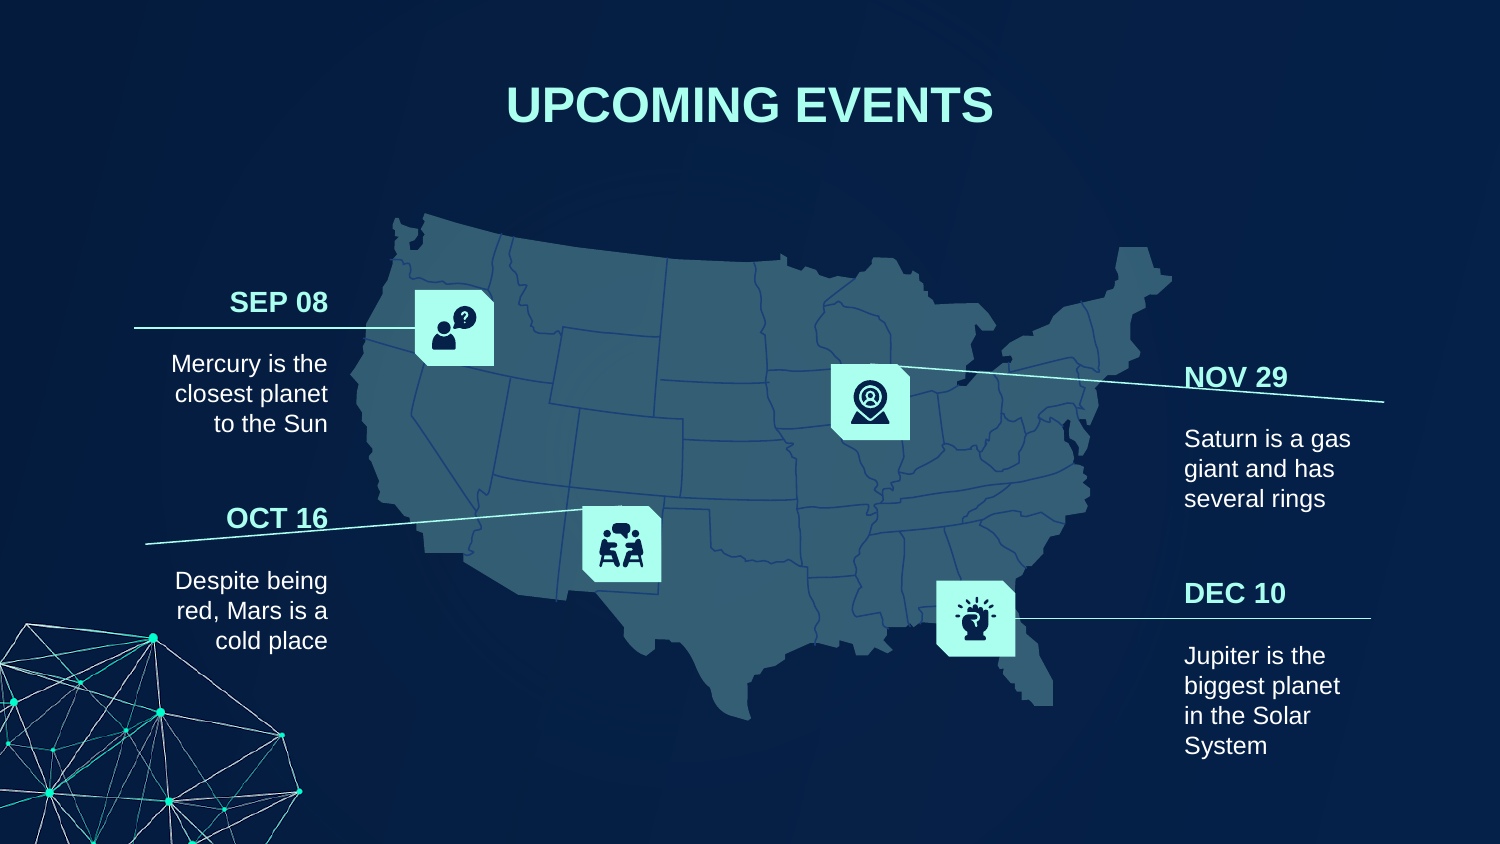

# UPCOMING EVENTS

SEP 08

Mercury is the closest planet to the Sun
NOV 29

Saturn is a gas giant and has several rings
OCT 16

Despite being red, Mars is a cold place
DEC 10

Jupiter is the biggest planet in the Solar System